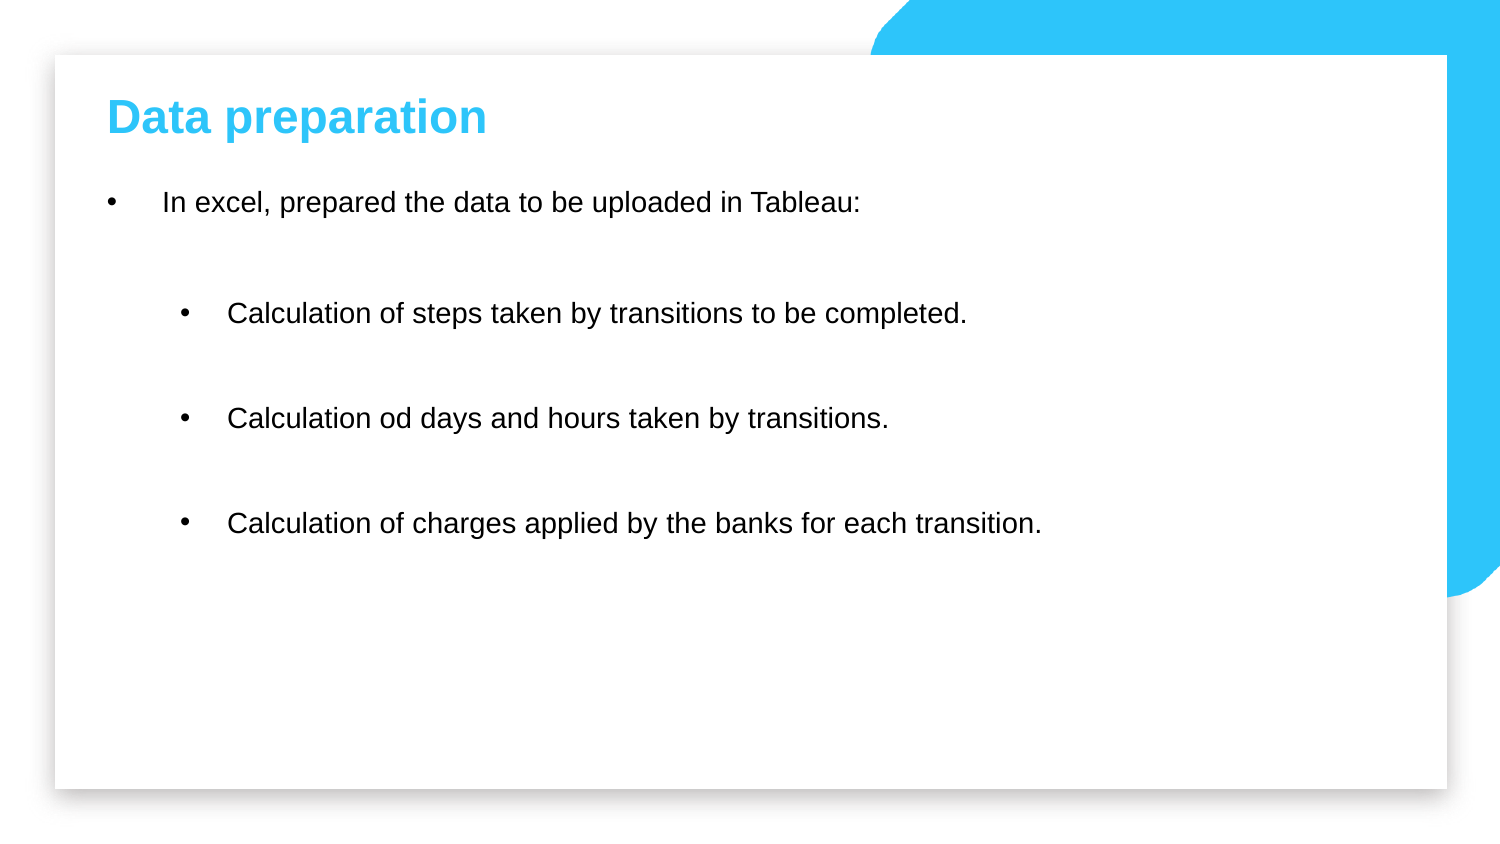

Data preparation
 In excel, prepared the data to be uploaded in Tableau:
Calculation of steps taken by transitions to be completed.

Calculation od days and hours taken by transitions.

Calculation of charges applied by the banks for each transition.